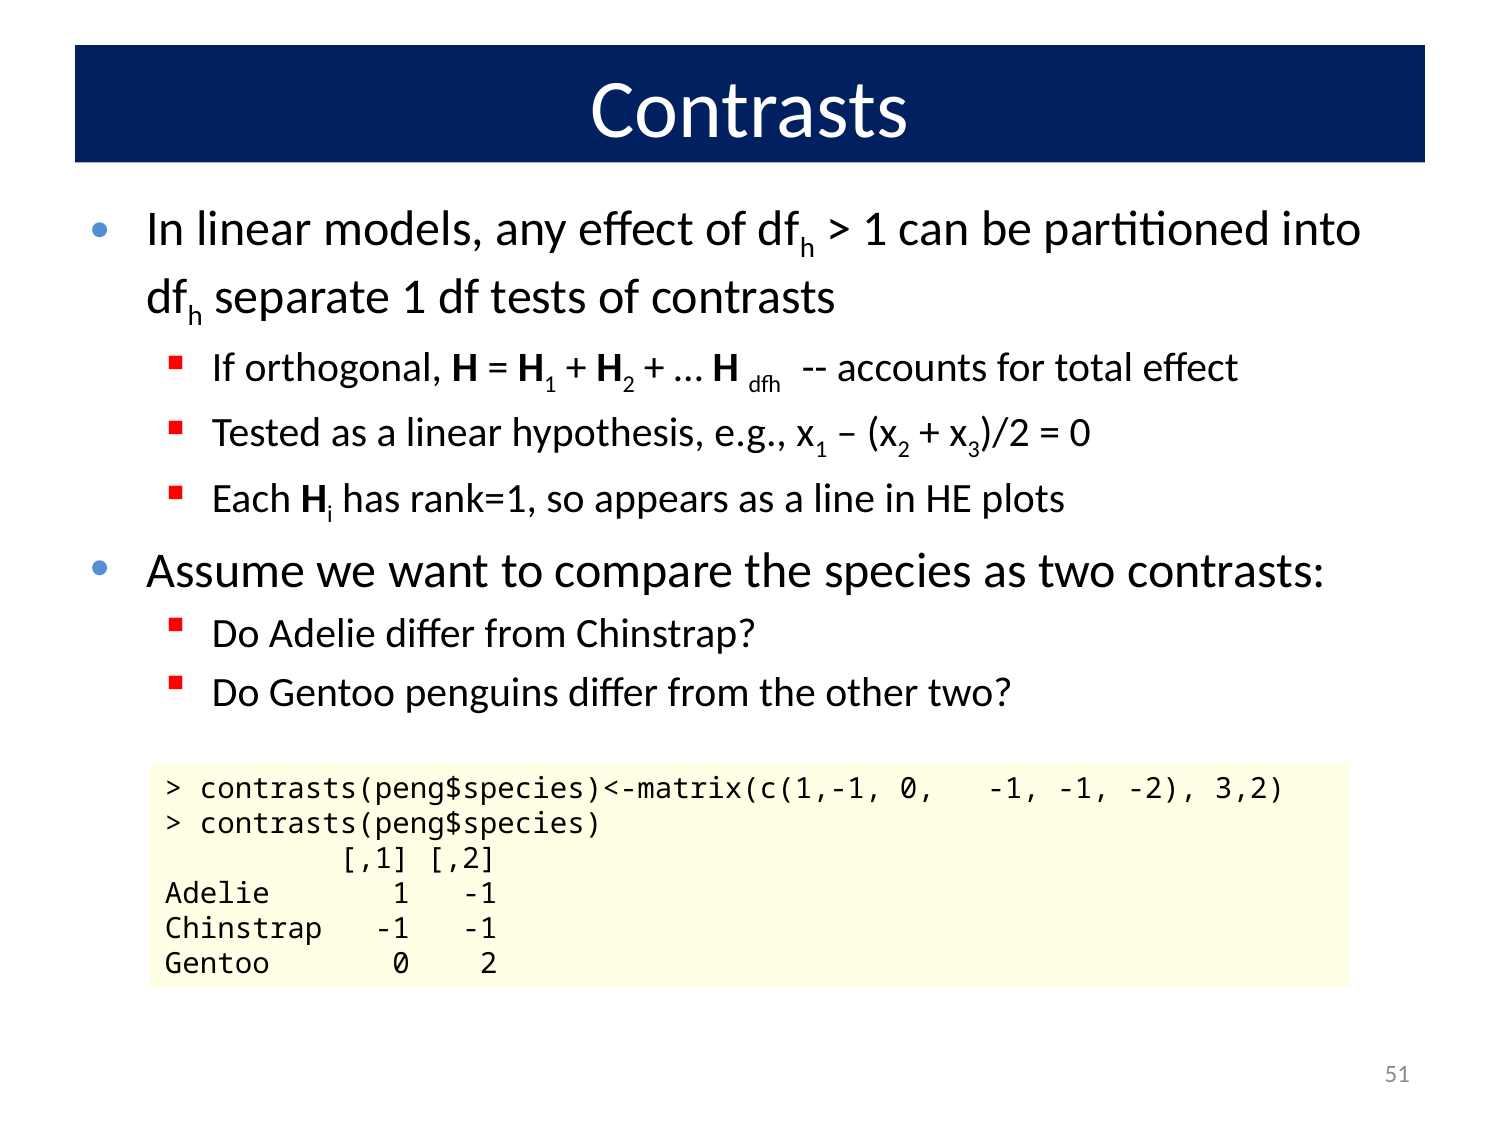

# Contrasts
In linear models, any effect of dfh > 1 can be partitioned into dfh separate 1 df tests of contrasts
If orthogonal, H = H1 + H2 + … H dfh   -- accounts for total effect
Tested as a linear hypothesis, e.g., x1 – (x2 + x3)/2 = 0
Each Hi has rank=1, so appears as a line in HE plots
Assume we want to compare the species as two contrasts:
Do Adelie differ from Chinstrap?
Do Gentoo penguins differ from the other two?
> contrasts(peng$species)<-matrix(c(1,-1, 0,   -1, -1, -2), 3,2)
> contrasts(peng$species)
          [,1] [,2]
Adelie       1   -1
Chinstrap   -1   -1
Gentoo       0    2
51